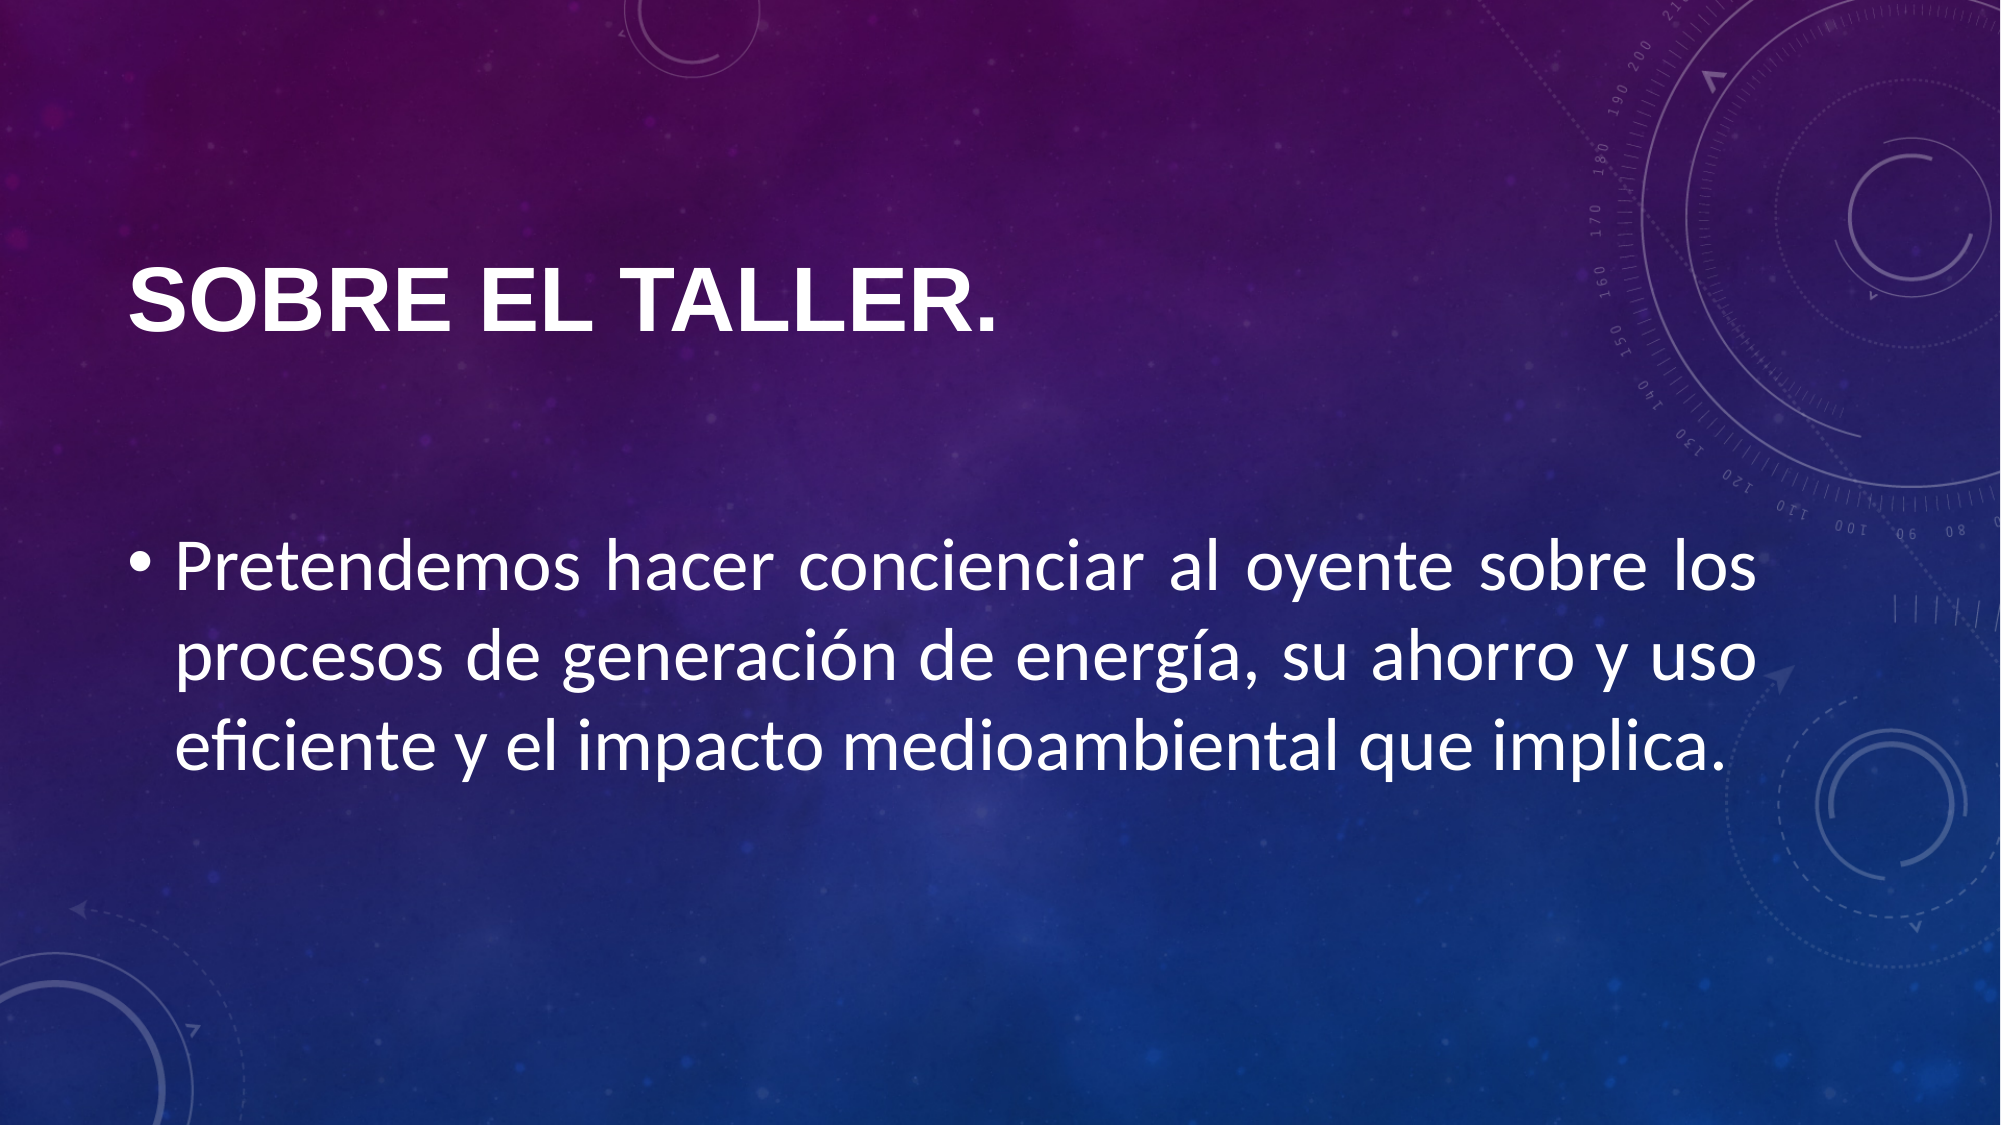

# Sobre el taller.
Pretendemos hacer concienciar al oyente sobre los procesos de generación de energía, su ahorro y uso eficiente y el impacto medioambiental que implica.